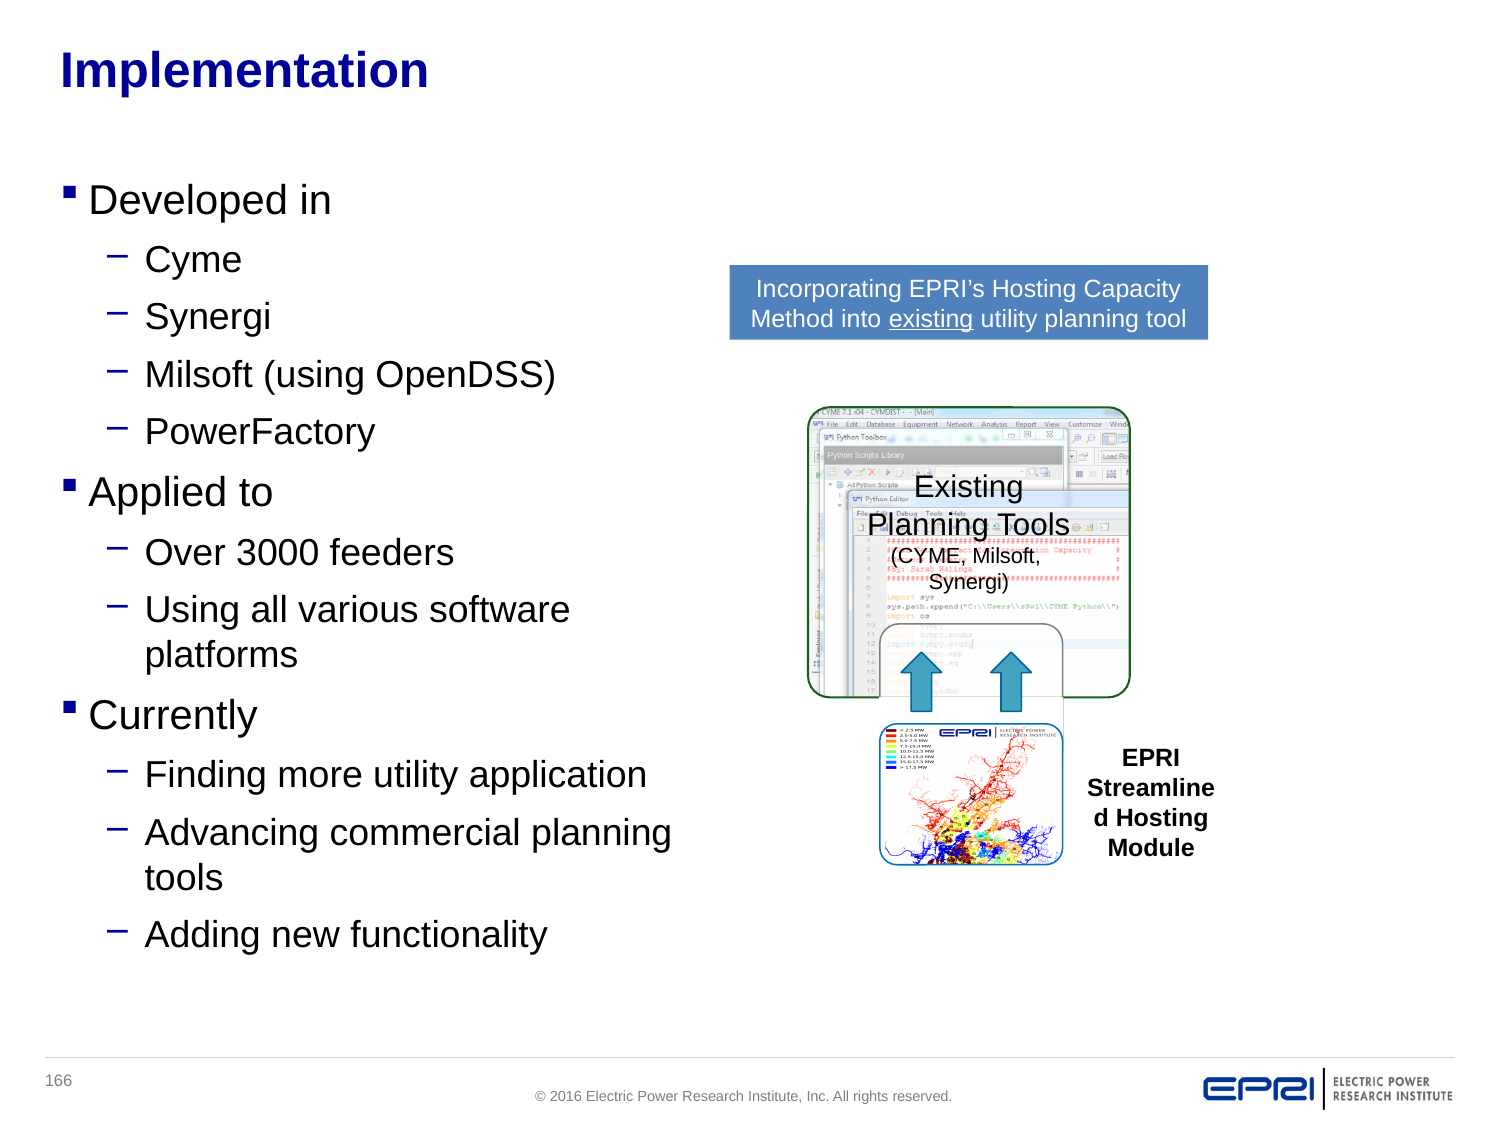

# Implementation
Developed in
Cyme
Synergi
Milsoft (using OpenDSS)
PowerFactory
Applied to
Over 3000 feeders
Using all various software platforms
Currently
Finding more utility application
Advancing commercial planning tools
Adding new functionality

Incorporating EPRI’s Hosting Capacity Method into existing utility planning tool

Existing Planning Tools
(CYME, Milsoft,
Synergi)

EPRI Streamlined Hosting Module